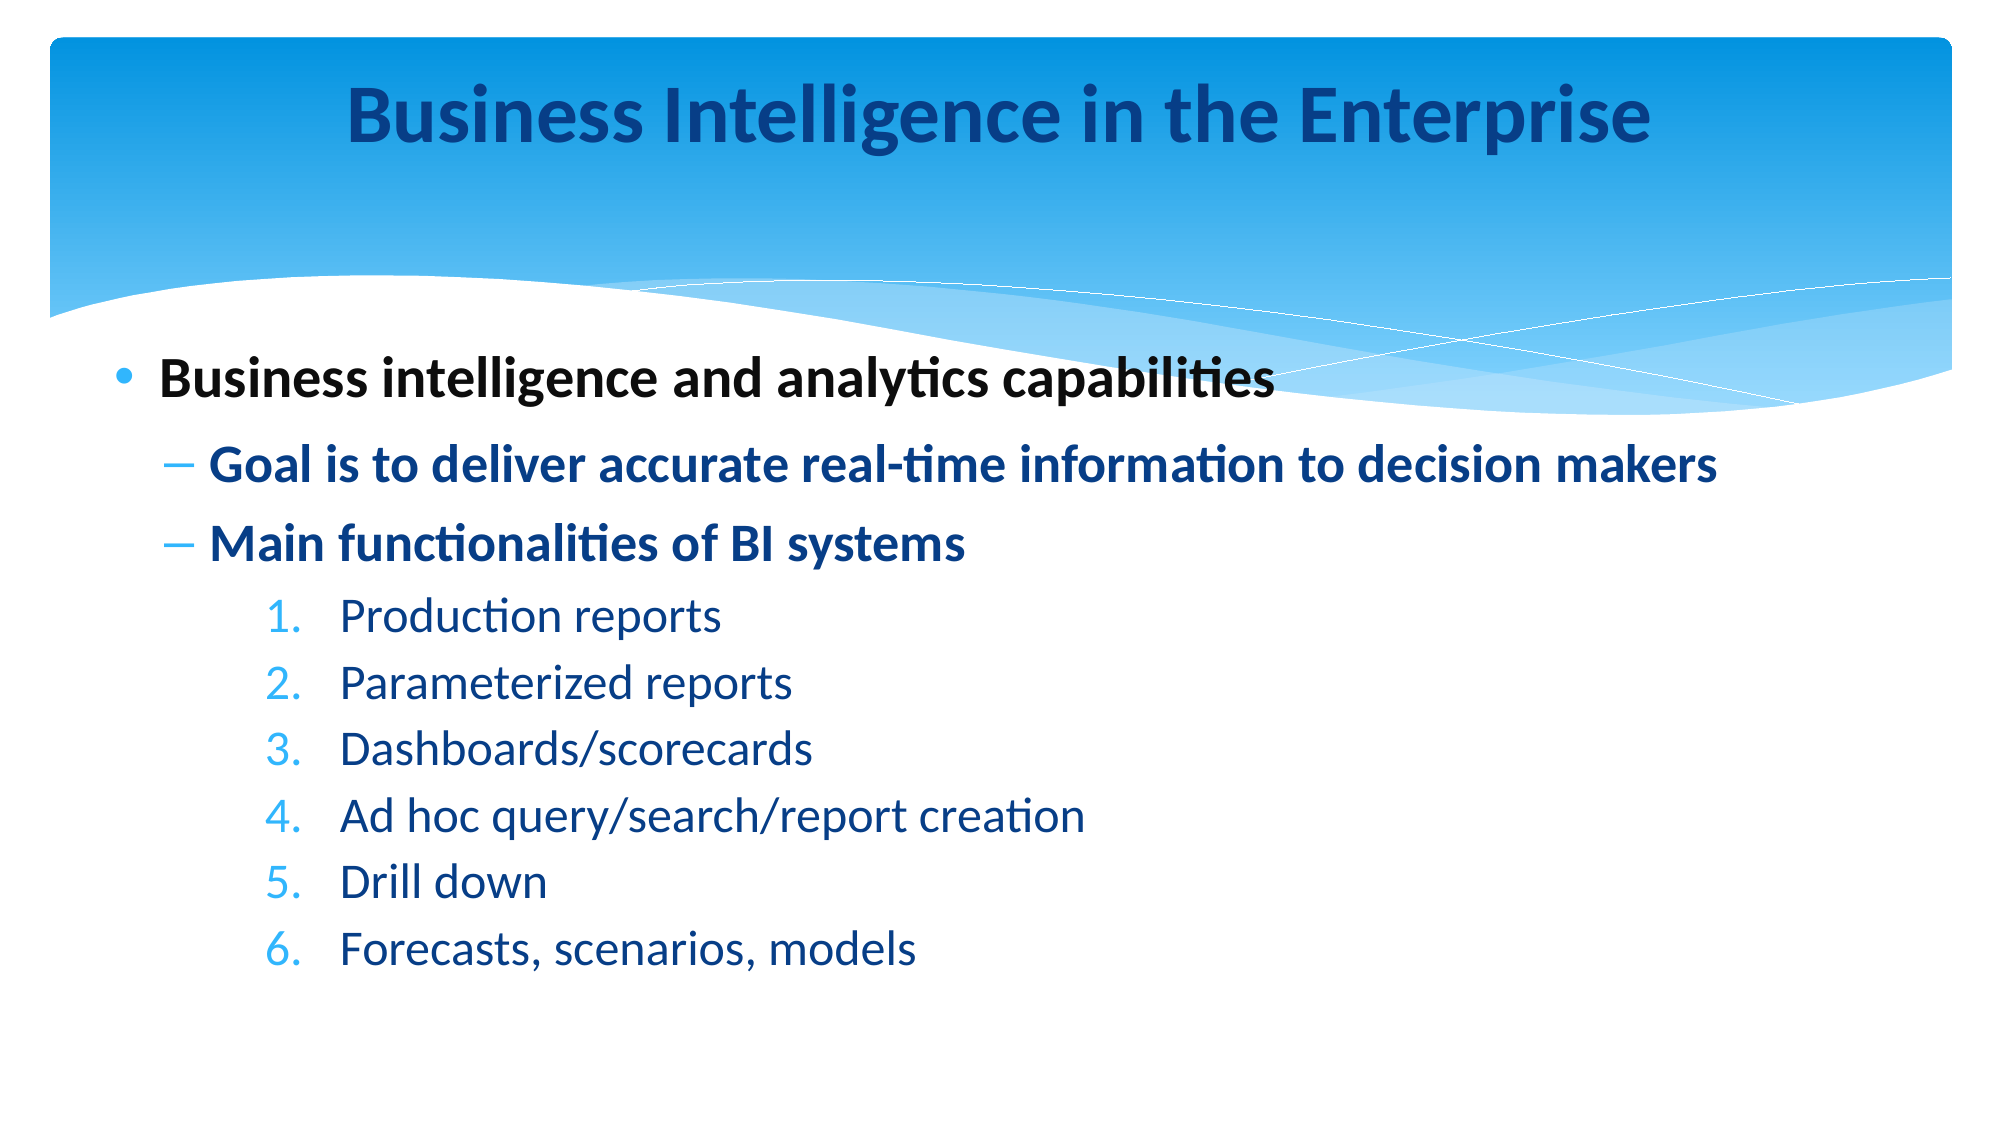

Business Intelligence in the Enterprise
Business intelligence and analytics capabilities
Goal is to deliver accurate real-time information to decision makers
Main functionalities of BI systems
Production reports
Parameterized reports
Dashboards/scorecards
Ad hoc query/search/report creation
Drill down
Forecasts, scenarios, models